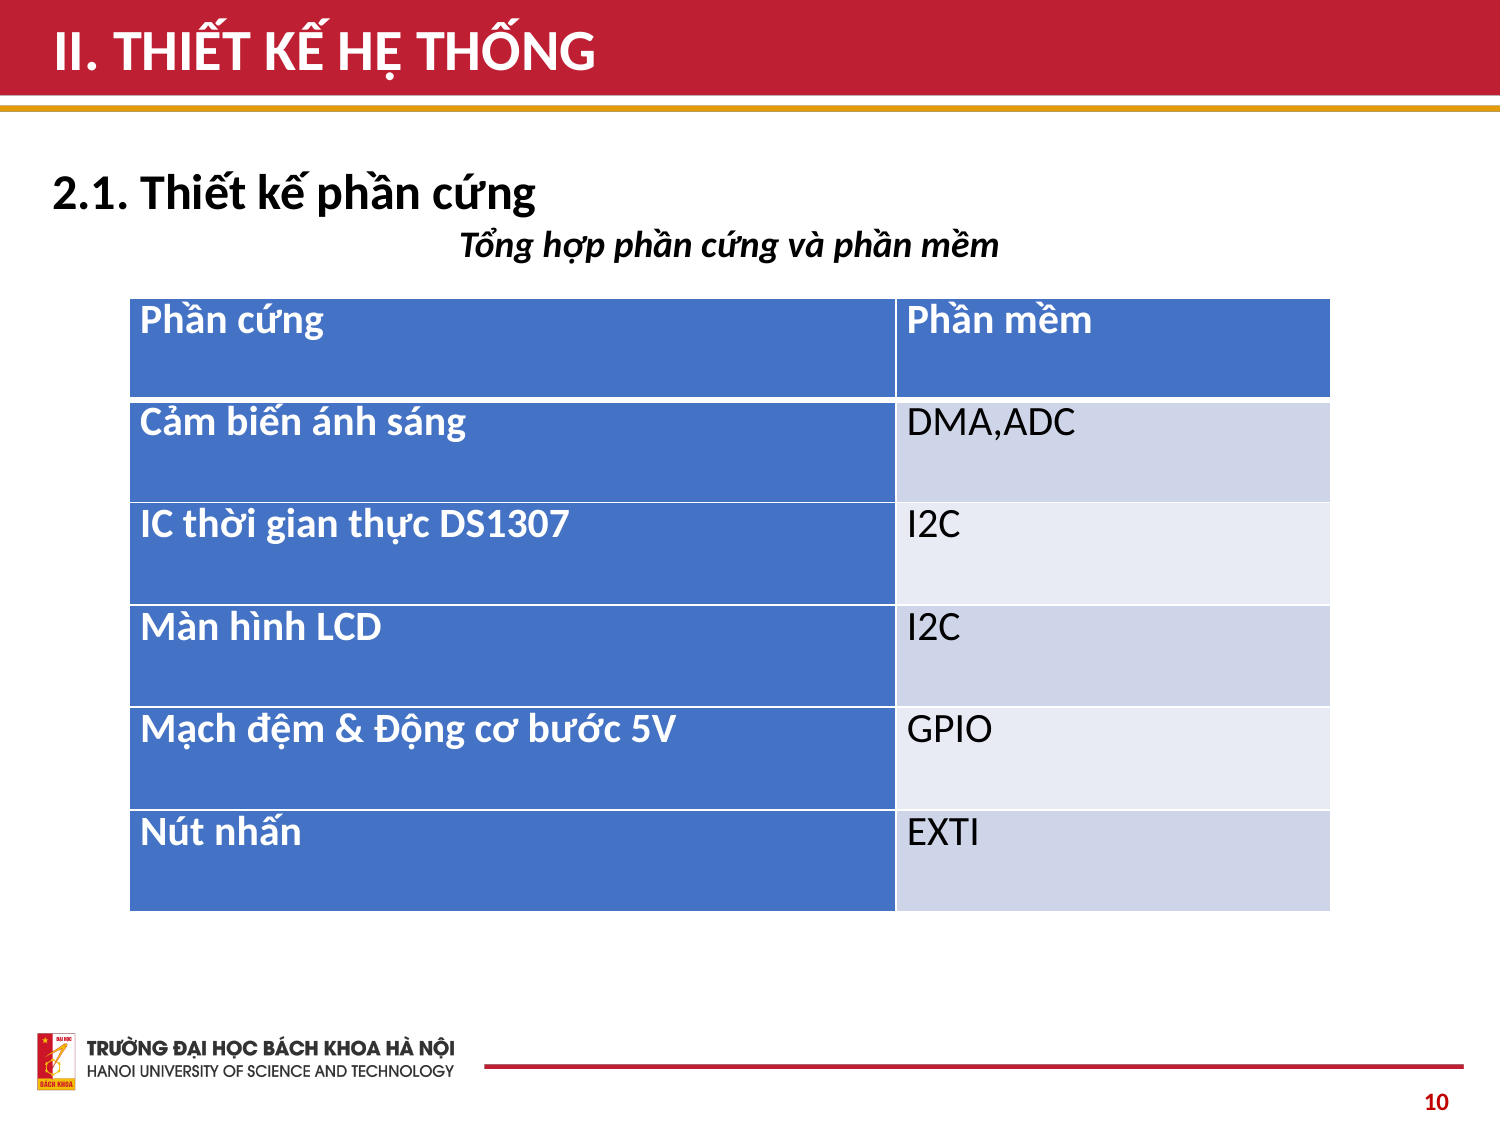

# II. THIẾT KẾ HỆ THỐNG
2.1. Thiết kế phần cứng
Tổng hợp phần cứng và phần mềm

| Phần cứng | Phần mềm |
| --- | --- |
| Cảm biến ánh sáng | DMA,ADC |
| IC thời gian thực DS1307 | I2C |
| Màn hình LCD | I2C |
| Mạch đệm & Động cơ bước 5V | GPIO |
| Nút nhấn | EXTI |
10